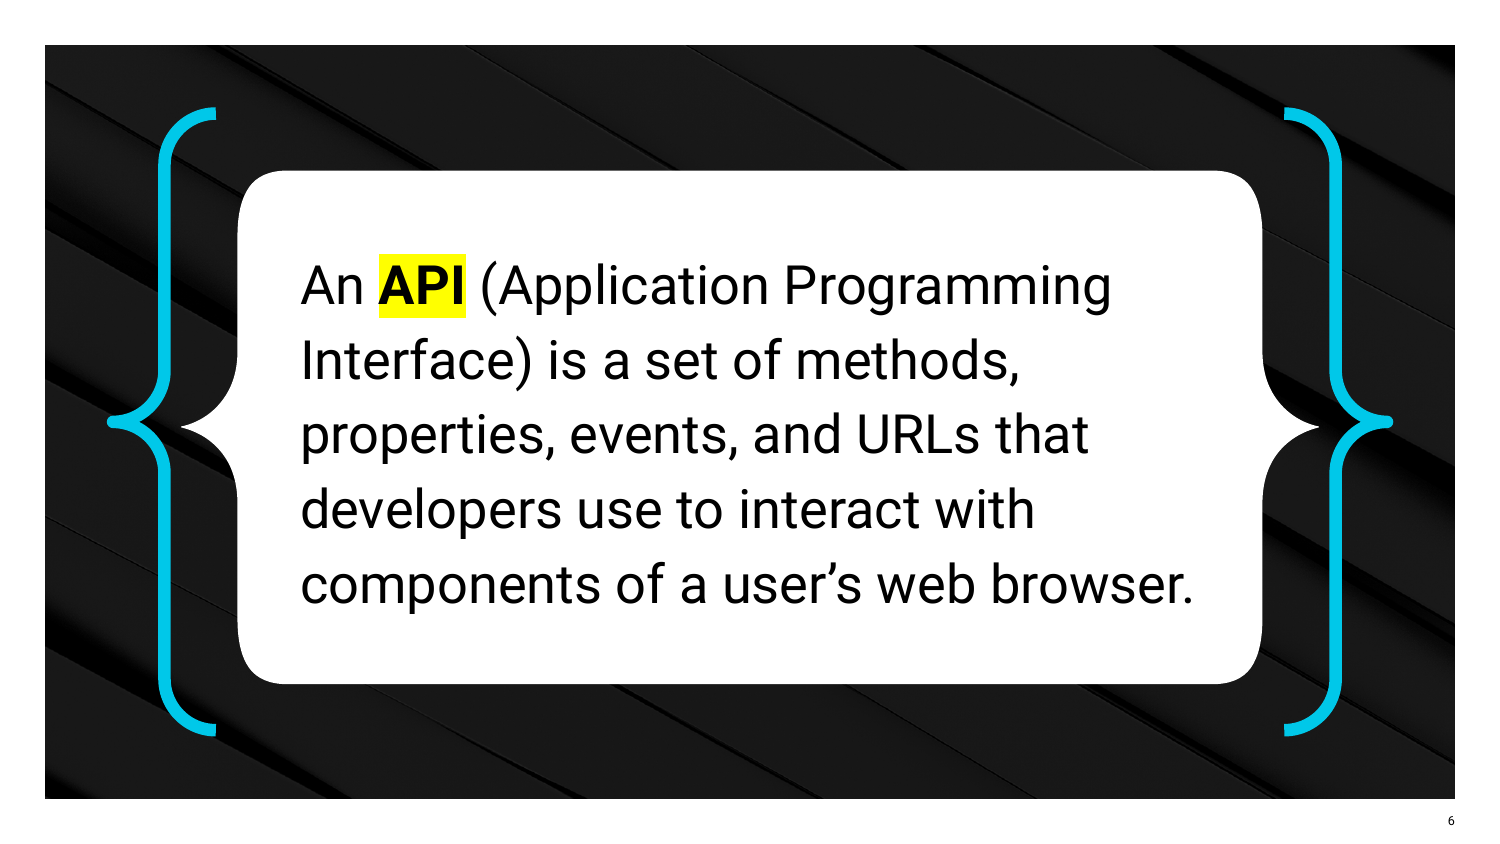

An API (Application Programming Interface) is a set of methods, properties, events, and URLs that developers use to interact with components of a user’s web browser.